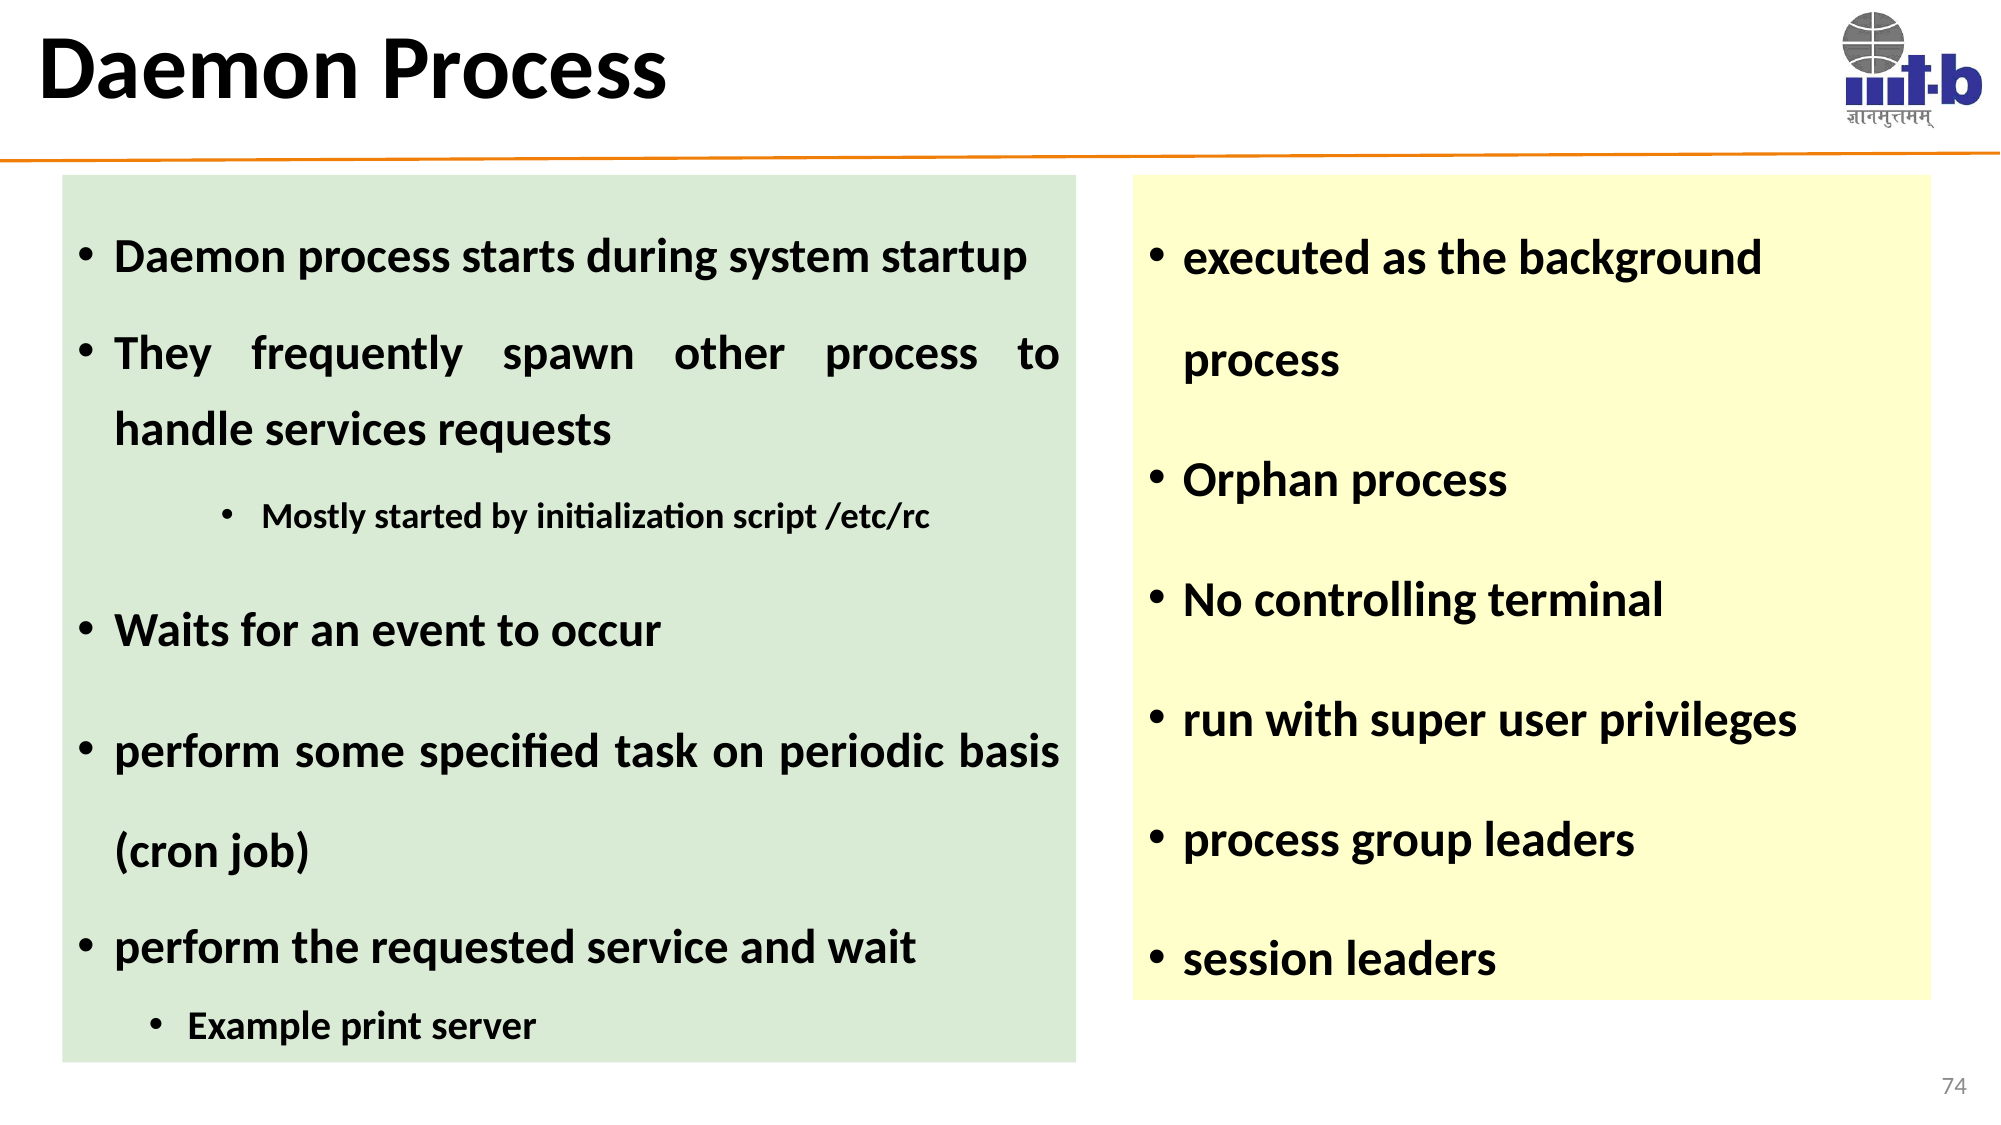

# Daemon Process
Daemon process starts during system startup
They frequently spawn other process to handle services requests
Mostly started by initialization script /etc/rc
Waits for an event to occur
perform some specified task on periodic basis (cron job)
perform the requested service and wait
Example print server
executed as the background process
Orphan process
No controlling terminal
run with super user privileges
process group leaders
session leaders
74